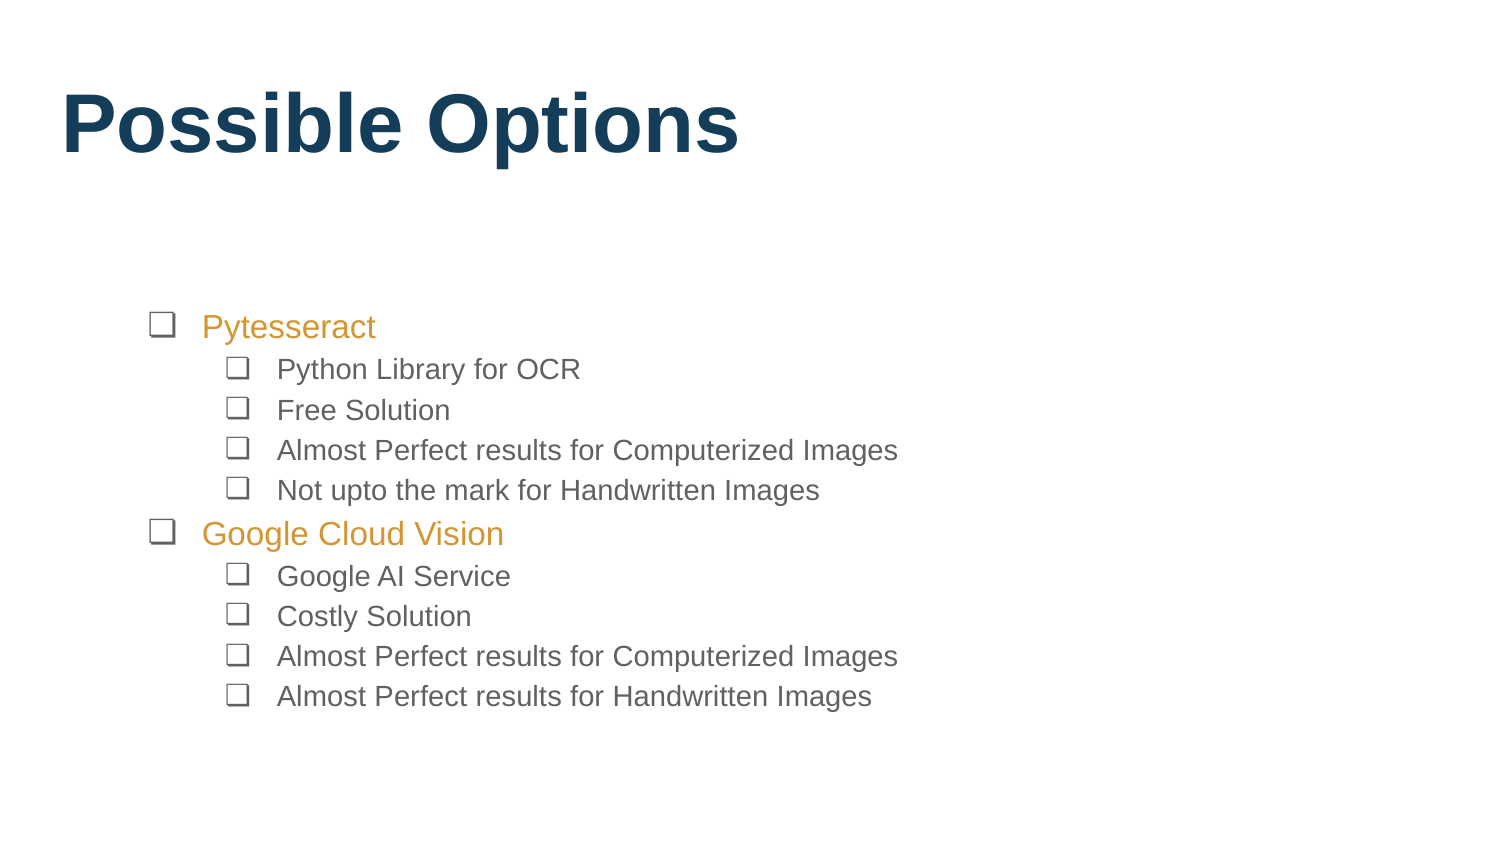

# Possible Options
Pytesseract
Python Library for OCR
Free Solution
Almost Perfect results for Computerized Images
Not upto the mark for Handwritten Images
Google Cloud Vision
Google AI Service
Costly Solution
Almost Perfect results for Computerized Images
Almost Perfect results for Handwritten Images